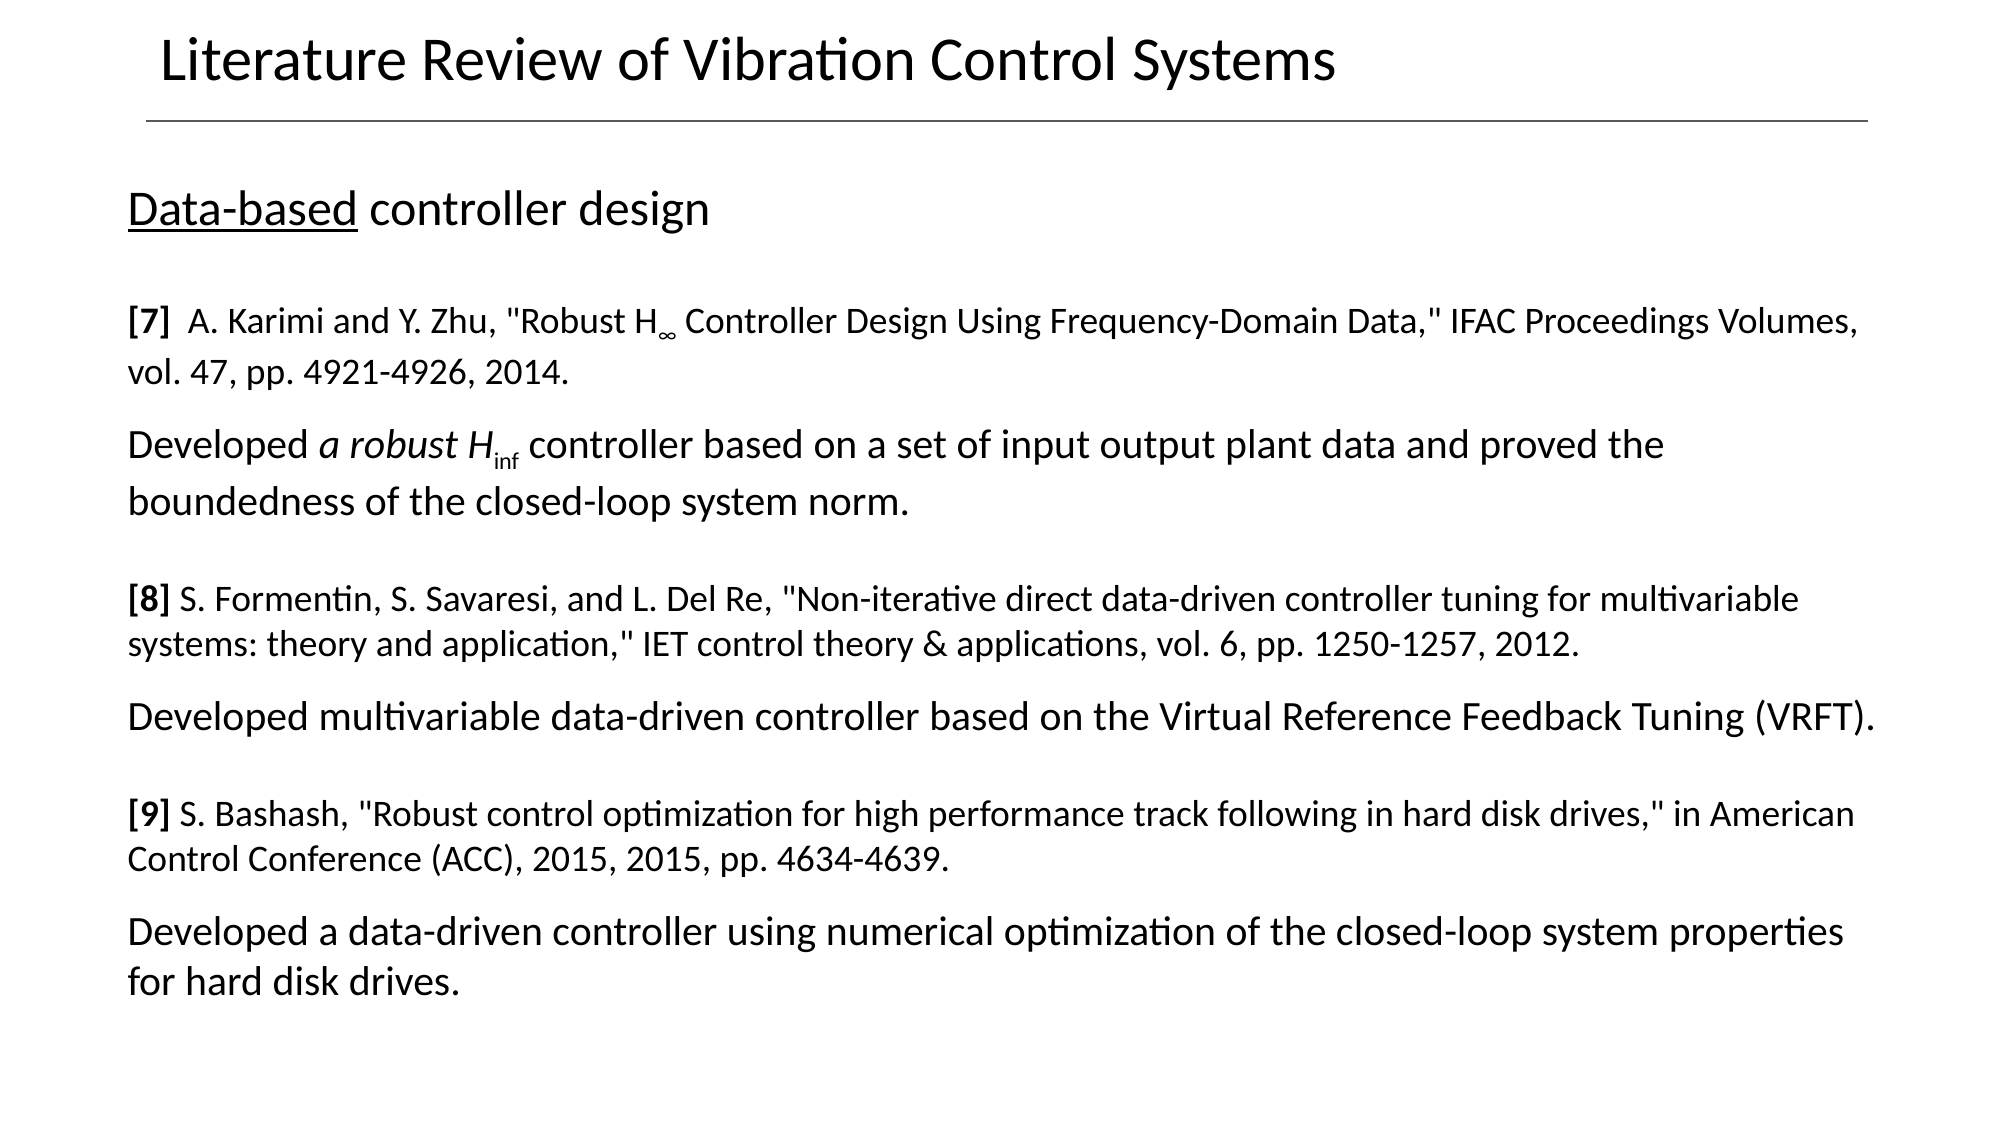

# Literature Review of Vibration Control Systems
Data-based controller design

[7]  A. Karimi and Y. Zhu, "Robust H∞ Controller Design Using Frequency-Domain Data," IFAC Proceedings Volumes, vol. 47, pp. 4921-4926, 2014.

Developed a robust Hinf controller based on a set of input output plant data and proved the boundedness of the closed-loop system norm.

[8] S. Formentin, S. Savaresi, and L. Del Re, "Non-iterative direct data-driven controller tuning for multivariable systems: theory and application," IET control theory & applications, vol. 6, pp. 1250-1257, 2012.

Developed multivariable data-driven controller based on the Virtual Reference Feedback Tuning (VRFT).

[9] S. Bashash, "Robust control optimization for high performance track following in hard disk drives," in American Control Conference (ACC), 2015, 2015, pp. 4634-4639.

Developed a data-driven controller using numerical optimization of the closed-loop system properties for hard disk drives.